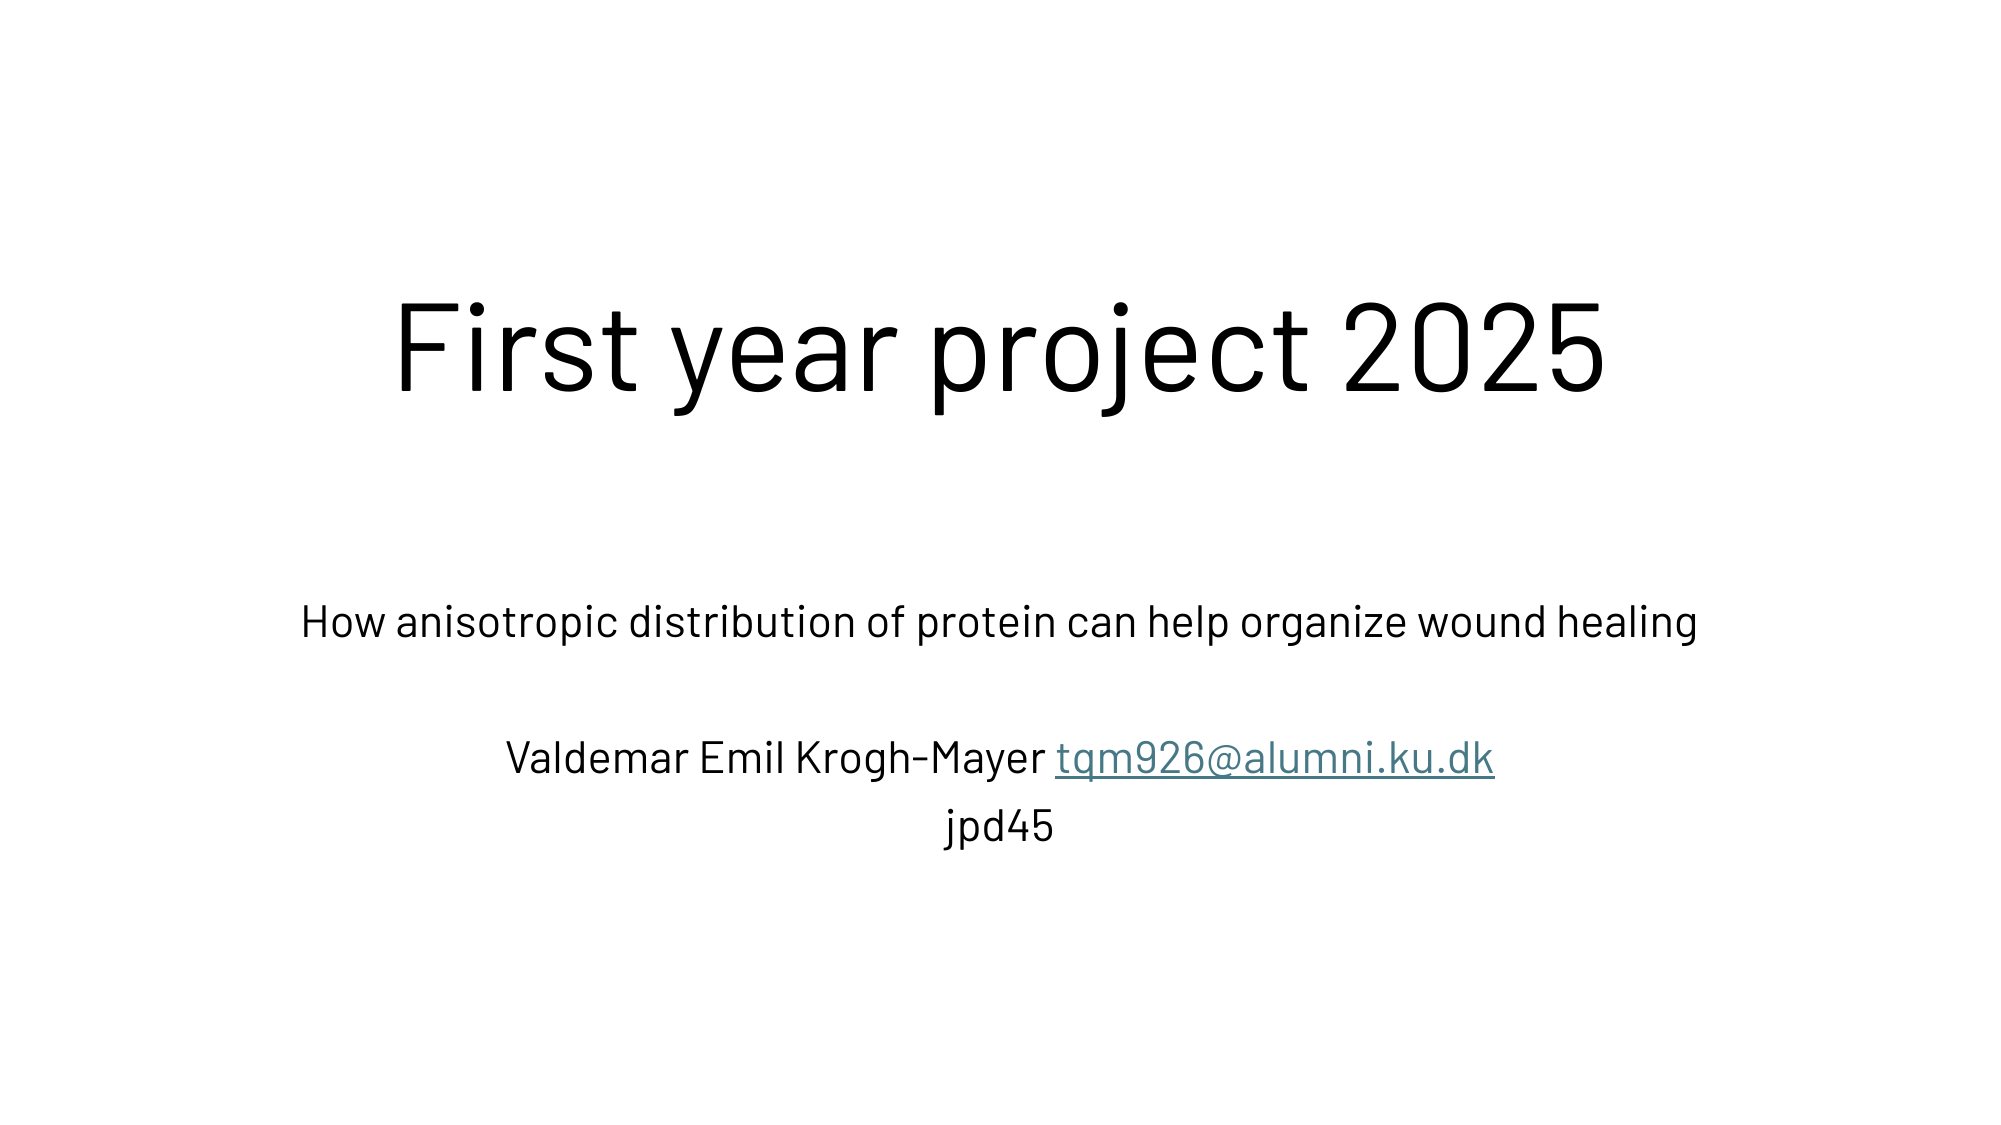

# First year project 2025
How anisotropic distribution of protein can help organize wound healing

Valdemar Emil Krogh-Mayer tqm926@alumni.ku.dk
jpd45